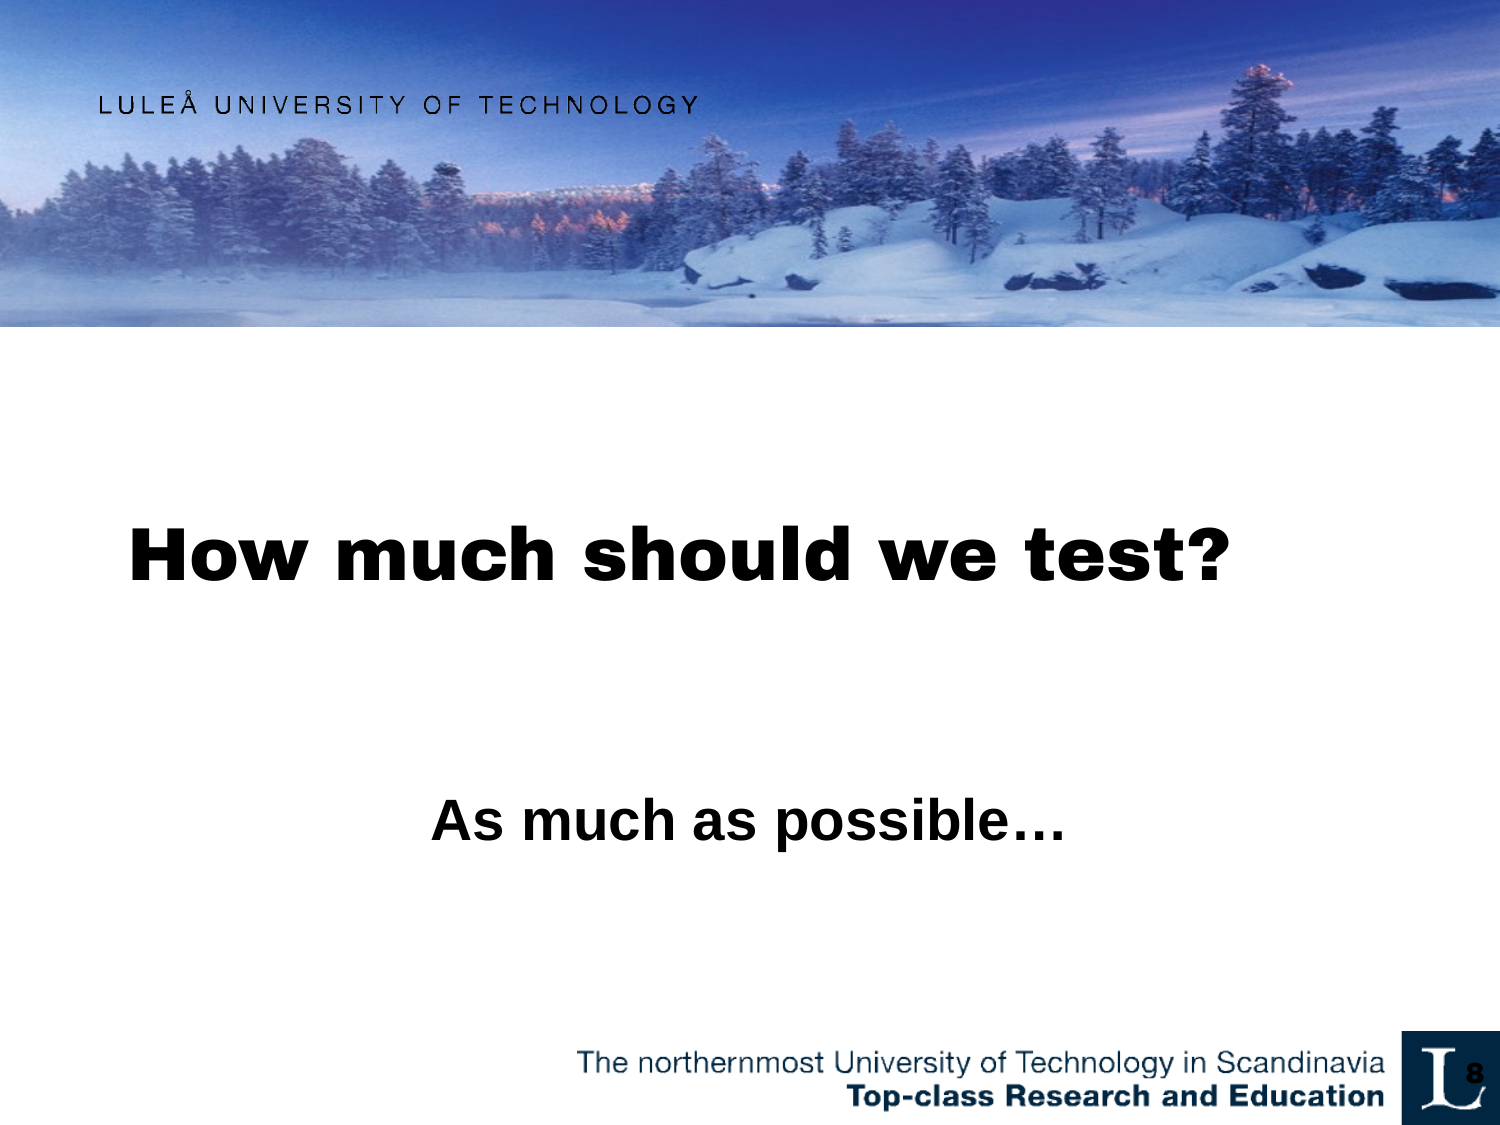

# How much should we test?
As much as possible…
8